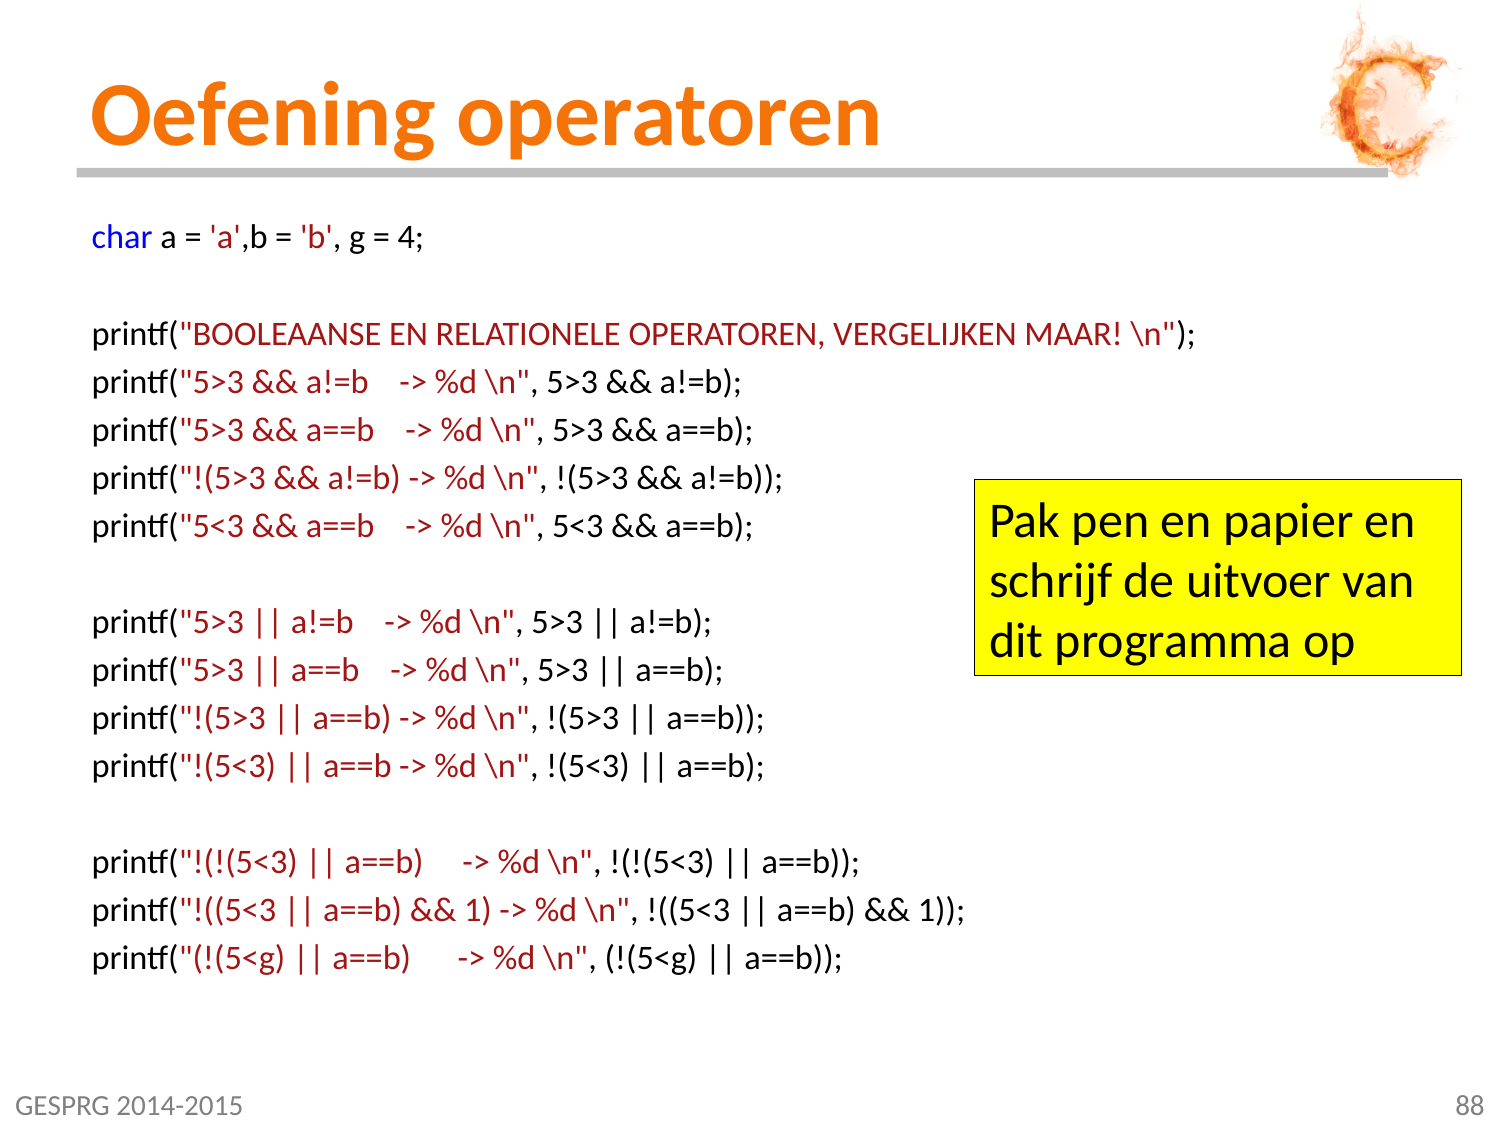

# Oefening operatoren
char a = 'a',b = 'b', g = 4;

printf("BOOLEAANSE EN RELATIONELE OPERATOREN, VERGELIJKEN MAAR! \n");
printf("5>3 && a!=b    -> %d \n", 5>3 && a!=b);
printf("5>3 && a==b    -> %d \n", 5>3 && a==b);
printf("!(5>3 && a!=b) -> %d \n", !(5>3 && a!=b));
printf("5<3 && a==b    -> %d \n", 5<3 && a==b);

printf("5>3 || a!=b    -> %d \n", 5>3 || a!=b);
printf("5>3 || a==b    -> %d \n", 5>3 || a==b);
printf("!(5>3 || a==b) -> %d \n", !(5>3 || a==b));
printf("!(5<3) || a==b -> %d \n", !(5<3) || a==b);

printf("!(!(5<3) || a==b)     -> %d \n", !(!(5<3) || a==b));
printf("!((5<3 || a==b) && 1) -> %d \n", !((5<3 || a==b) && 1));
printf("(!(5<g) || a==b)      -> %d \n", (!(5<g) || a==b));

Pak pen en papier en schrijf de uitvoer van dit programma op
GESPRG 2014-2015
88